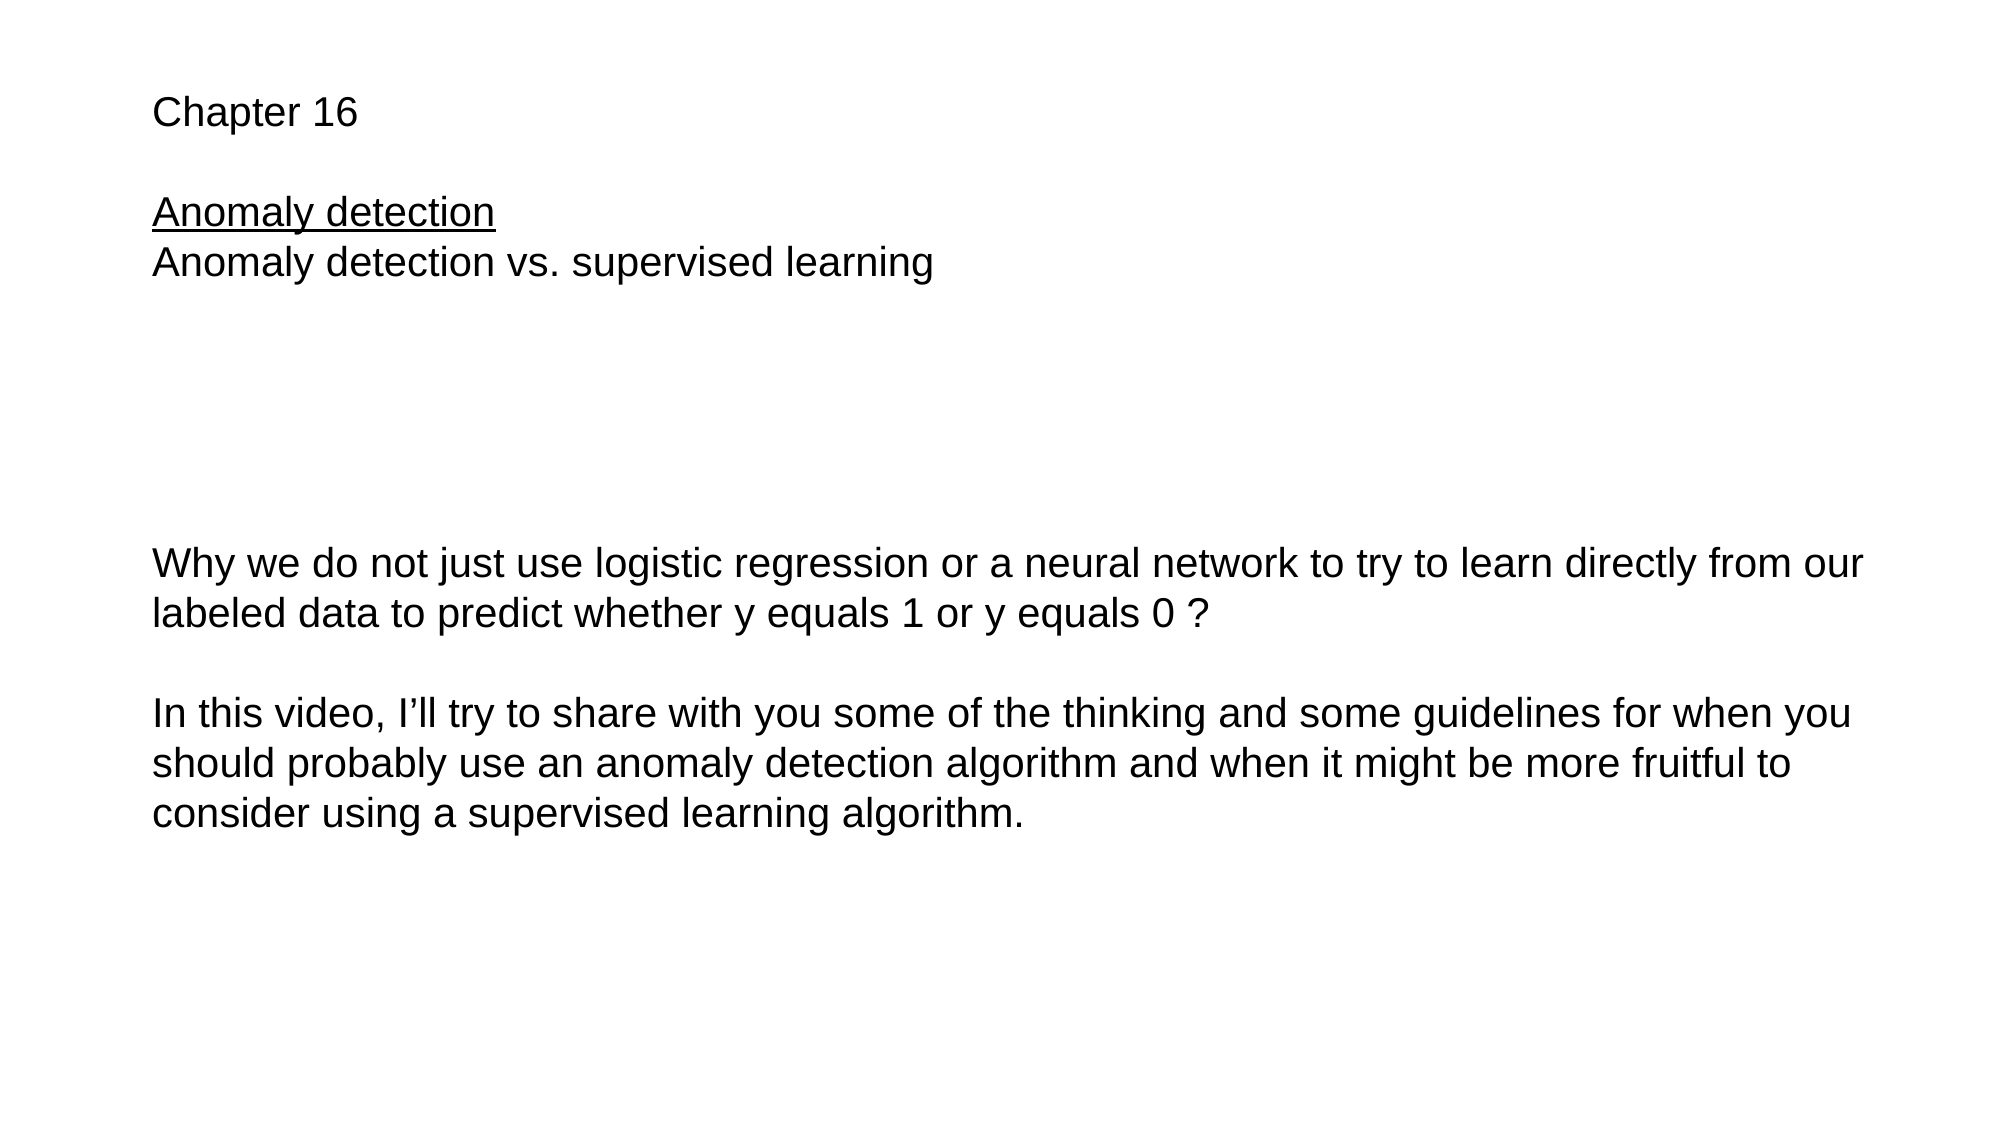

Chapter 16

Anomaly detection
Anomaly detection vs. supervised learning

Why we do not just use logistic regression or a neural network to try to learn directly from our labeled data to predict whether y equals 1 or y equals 0 ?

In this video, I’ll try to share with you some of the thinking and some guidelines for when you should probably use an anomaly detection algorithm and when it might be more fruitful to consider using a supervised learning algorithm.